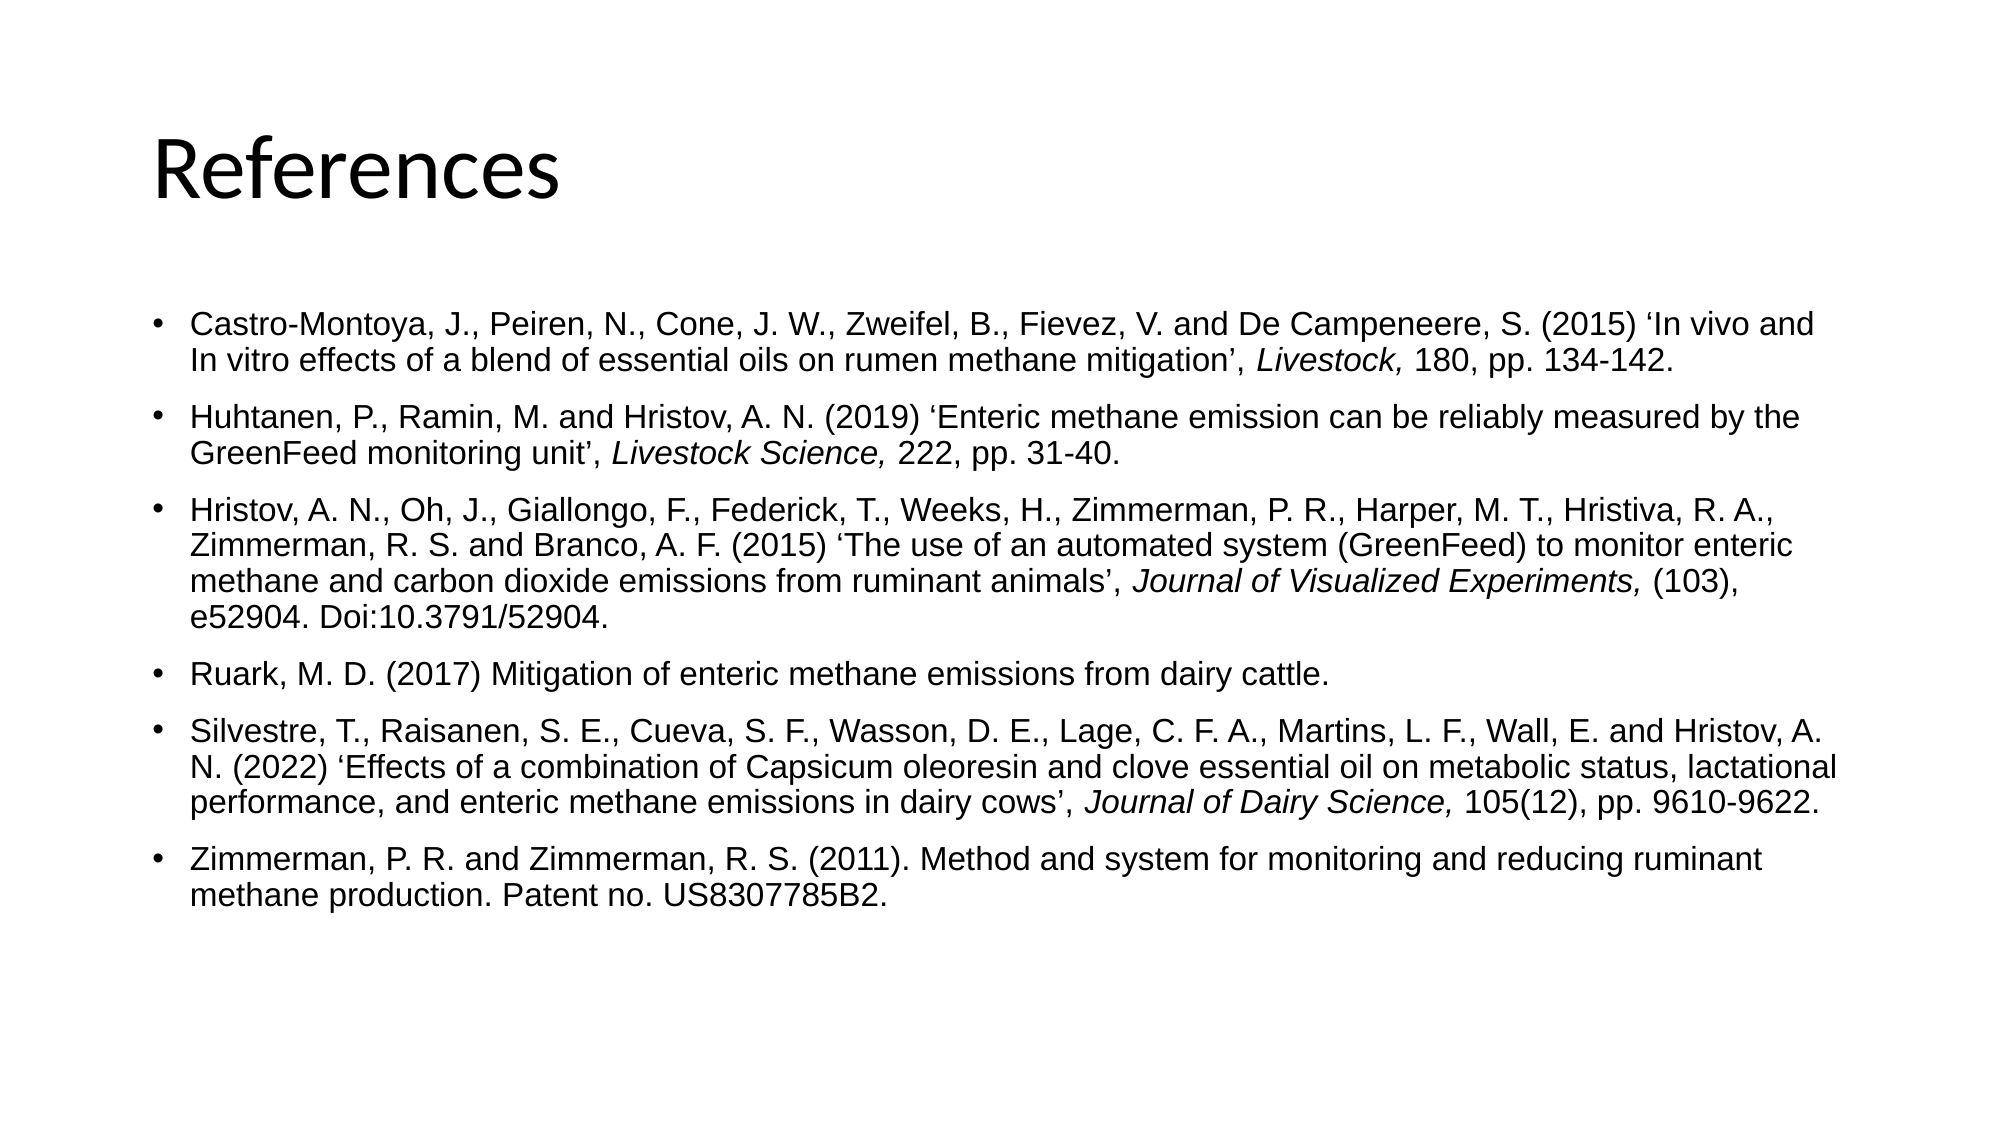

# References
Castro-Montoya, J., Peiren, N., Cone, J. W., Zweifel, B., Fievez, V. and De Campeneere, S. (2015) ‘In vivo and In vitro effects of a blend of essential oils on rumen methane mitigation’, Livestock, 180, pp. 134-142.
Huhtanen, P., Ramin, M. and Hristov, A. N. (2019) ‘Enteric methane emission can be reliably measured by the GreenFeed monitoring unit’, Livestock Science, 222, pp. 31-40.
Hristov, A. N., Oh, J., Giallongo, F., Federick, T., Weeks, H., Zimmerman, P. R., Harper, M. T., Hristiva, R. A., Zimmerman, R. S. and Branco, A. F. (2015) ‘The use of an automated system (GreenFeed) to monitor enteric methane and carbon dioxide emissions from ruminant animals’, Journal of Visualized Experiments, (103), e52904. Doi:10.3791/52904.
Ruark, M. D. (2017) Mitigation of enteric methane emissions from dairy cattle.
Silvestre, T., Raisanen, S. E., Cueva, S. F., Wasson, D. E., Lage, C. F. A., Martins, L. F., Wall, E. and Hristov, A. N. (2022) ‘Effects of a combination of Capsicum oleoresin and clove essential oil on metabolic status, lactational performance, and enteric methane emissions in dairy cows’, Journal of Dairy Science, 105(12), pp. 9610-9622.
Zimmerman, P. R. and Zimmerman, R. S. (2011). Method and system for monitoring and reducing ruminant methane production. Patent no. US8307785B2.